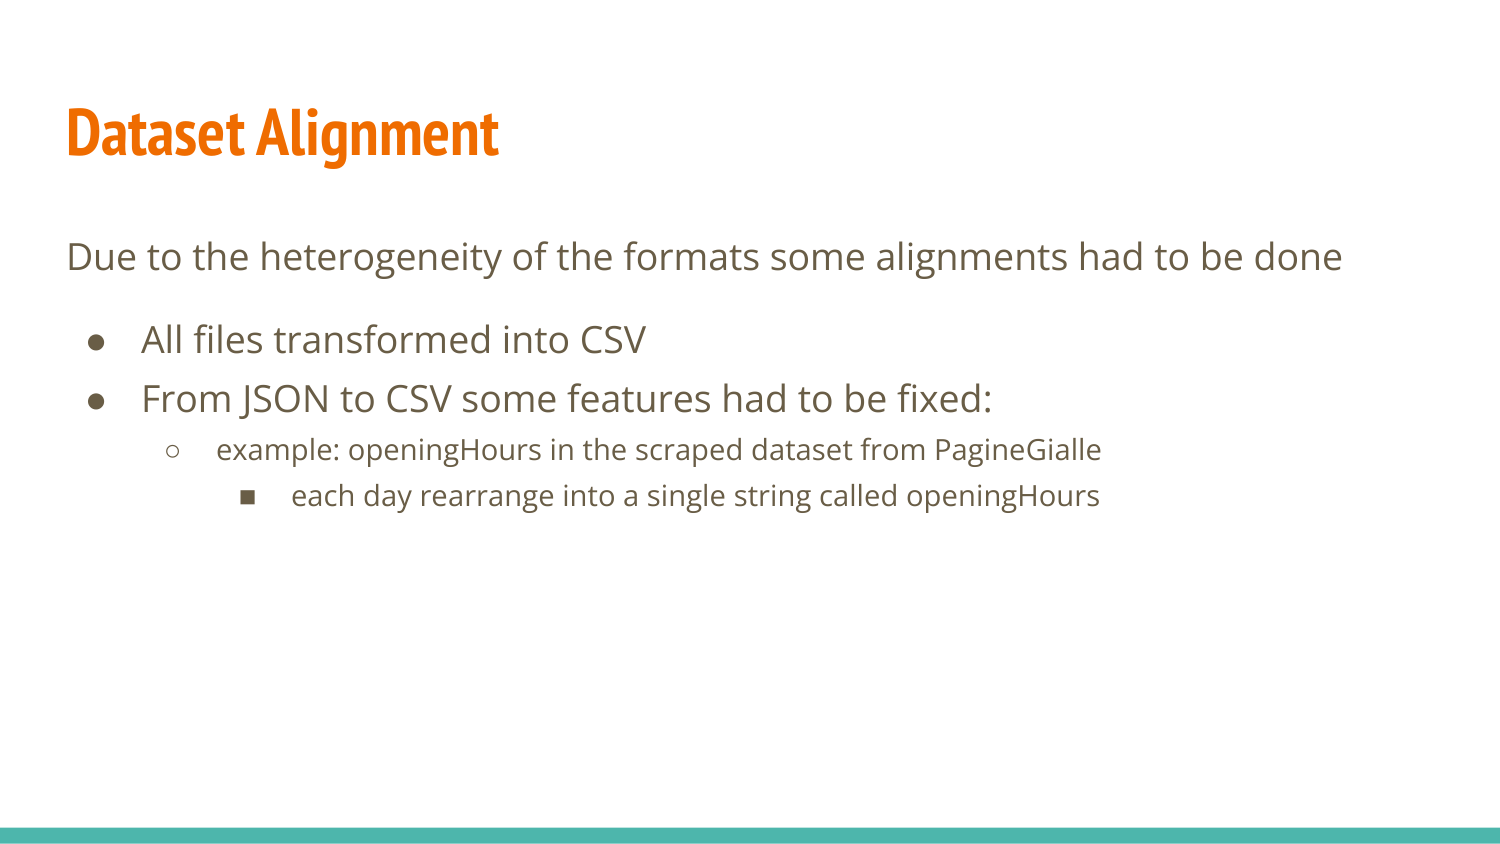

# Dataset Alignment
Due to the heterogeneity of the formats some alignments had to be done
All files transformed into CSV
From JSON to CSV some features had to be fixed:
example: openingHours in the scraped dataset from PagineGialle
each day rearrange into a single string called openingHours